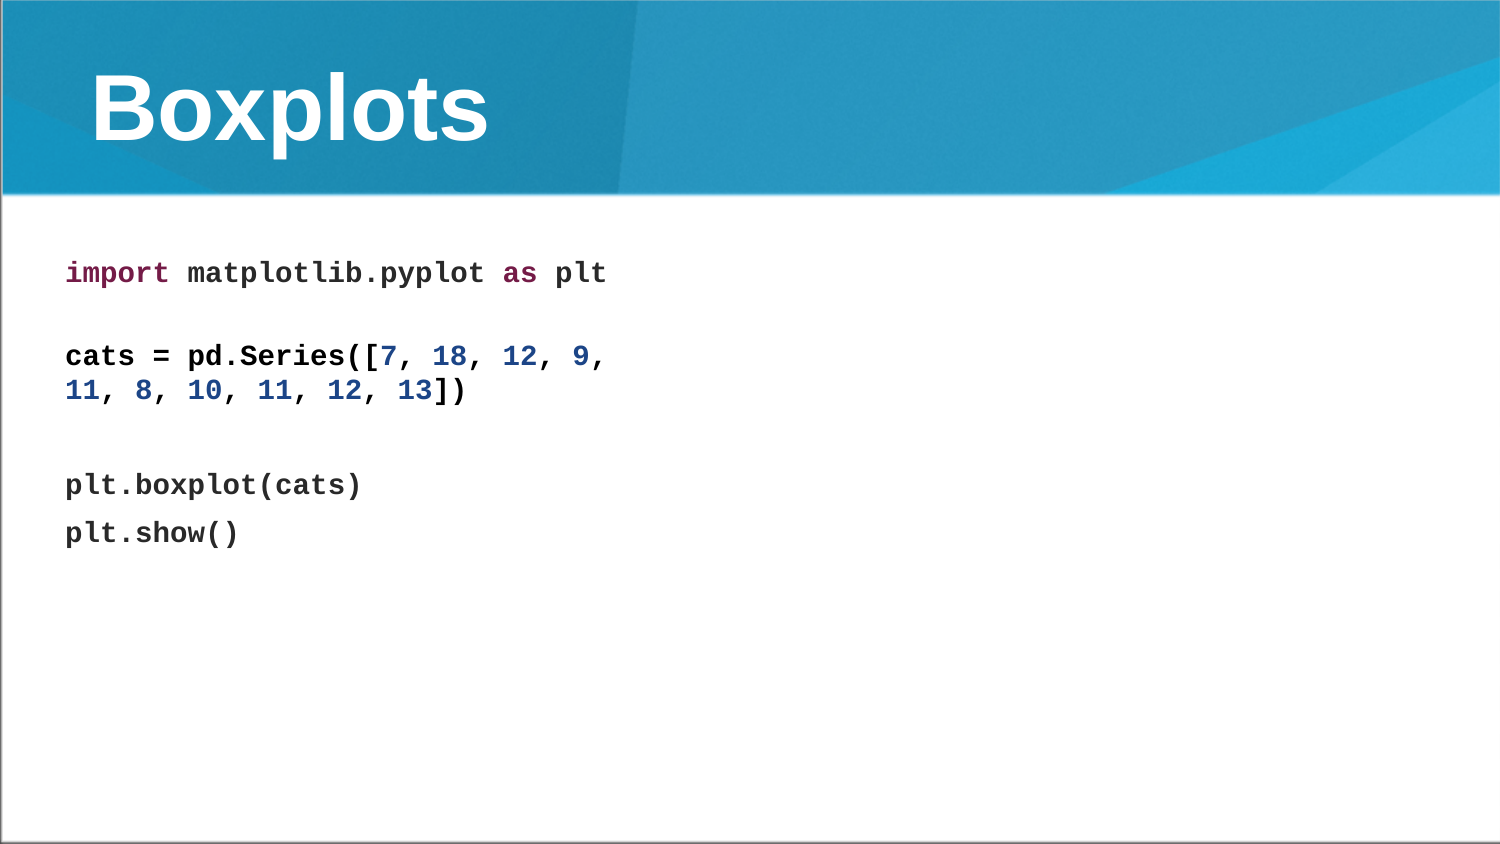

# Boxplots
import matplotlib.pyplot as plt

cats = pd.Series([7, 18, 12, 9, 11, 8, 10, 11, 12, 13])

plt.boxplot(cats)
plt.show()